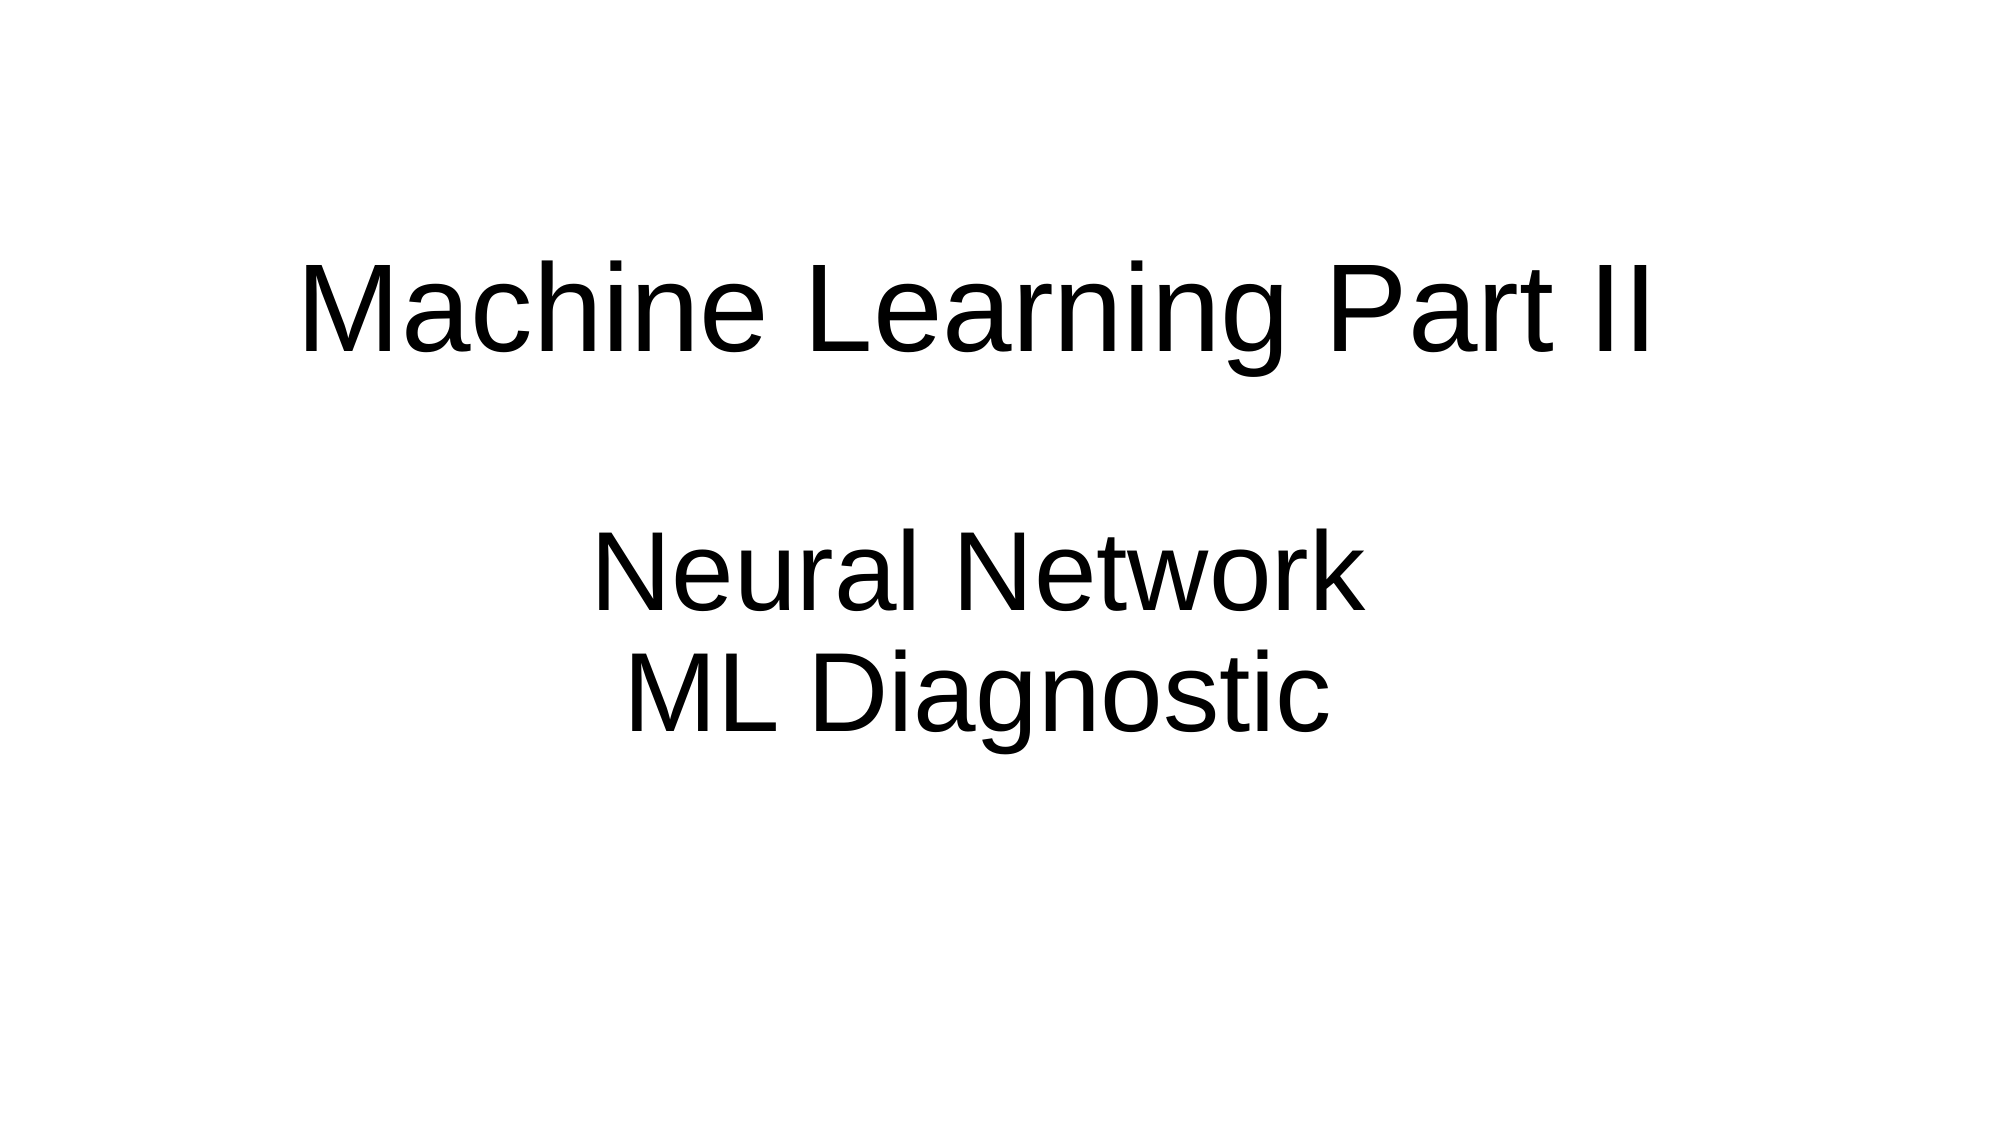

# Machine Learning Part II Neural Network ML Diagnostic